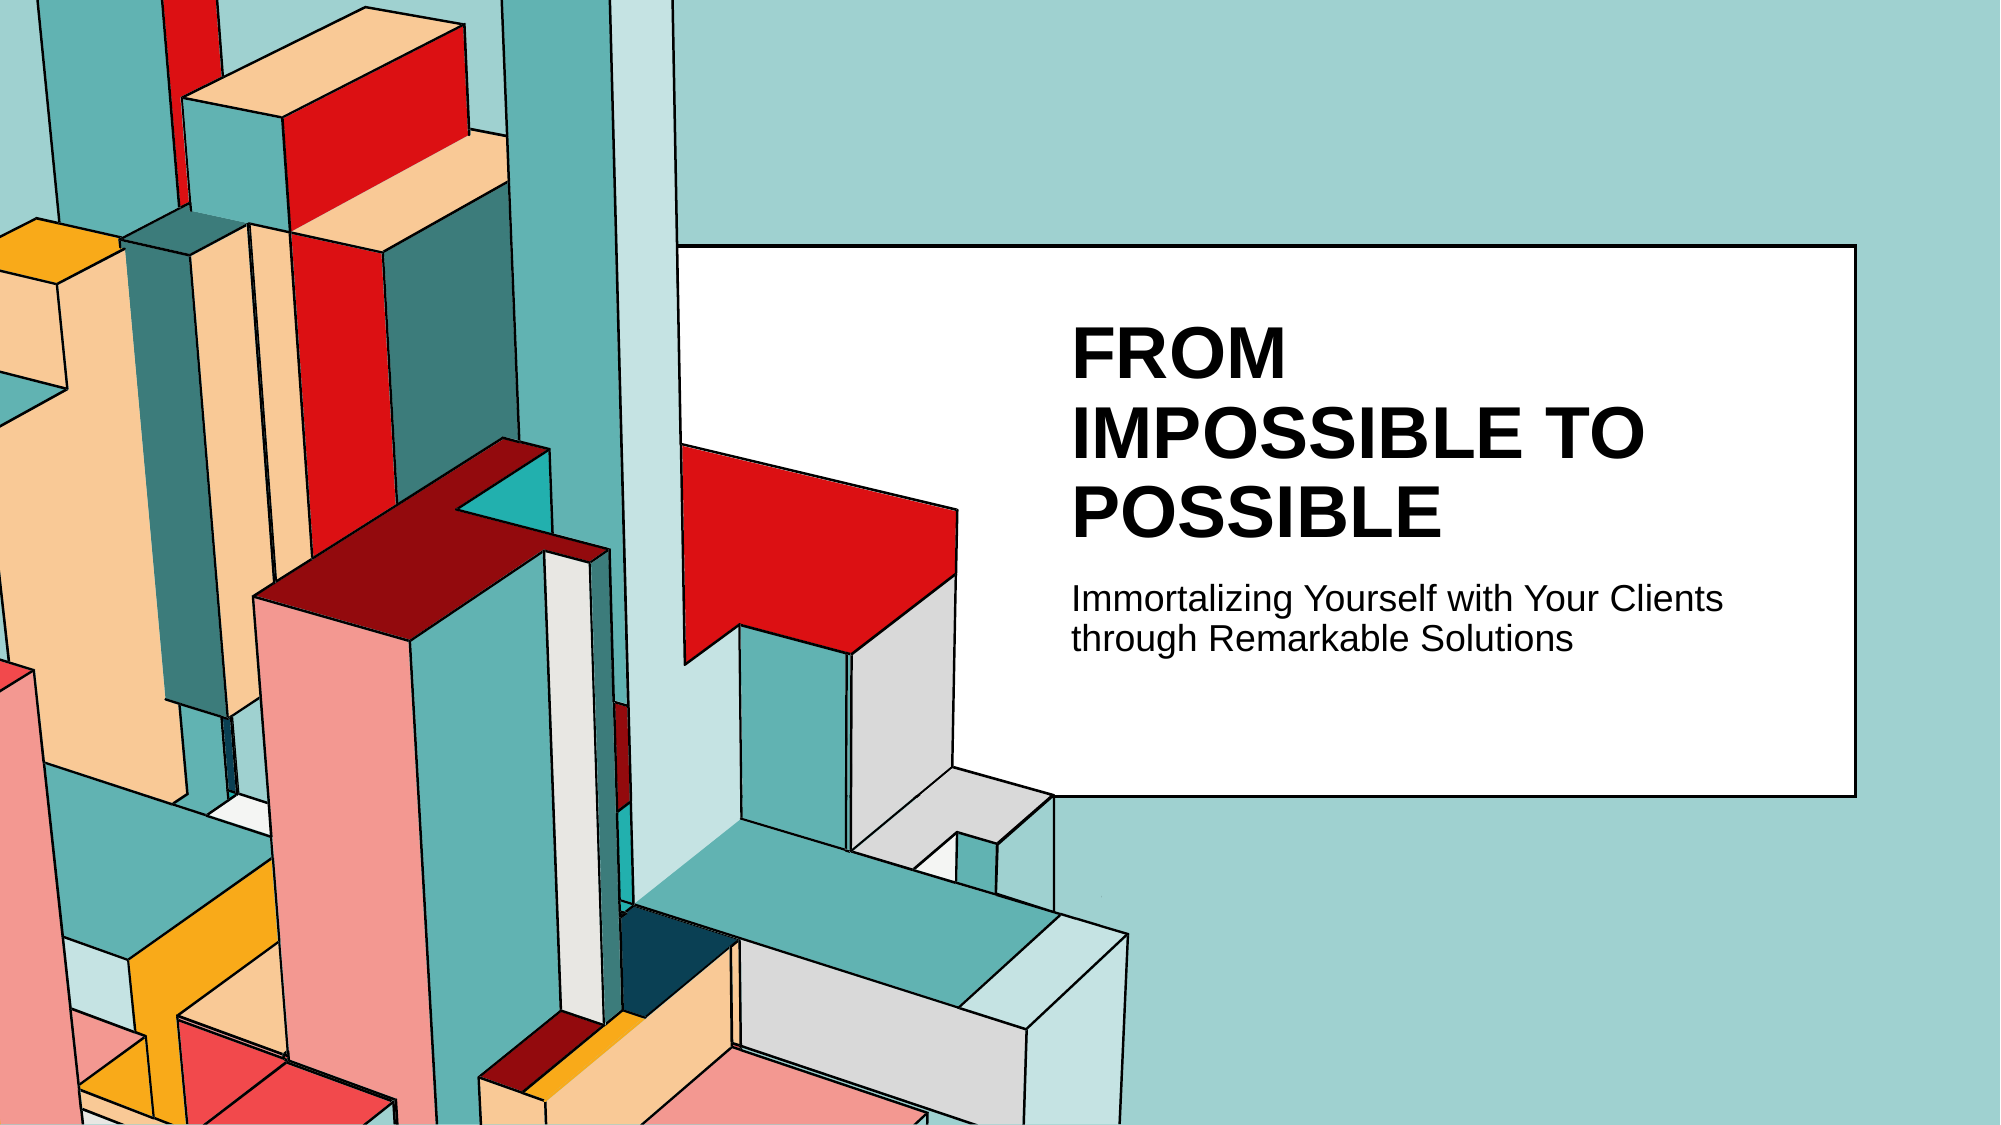

# From Impossible to Possible
Immortalizing Yourself with Your Clients through Remarkable Solutions